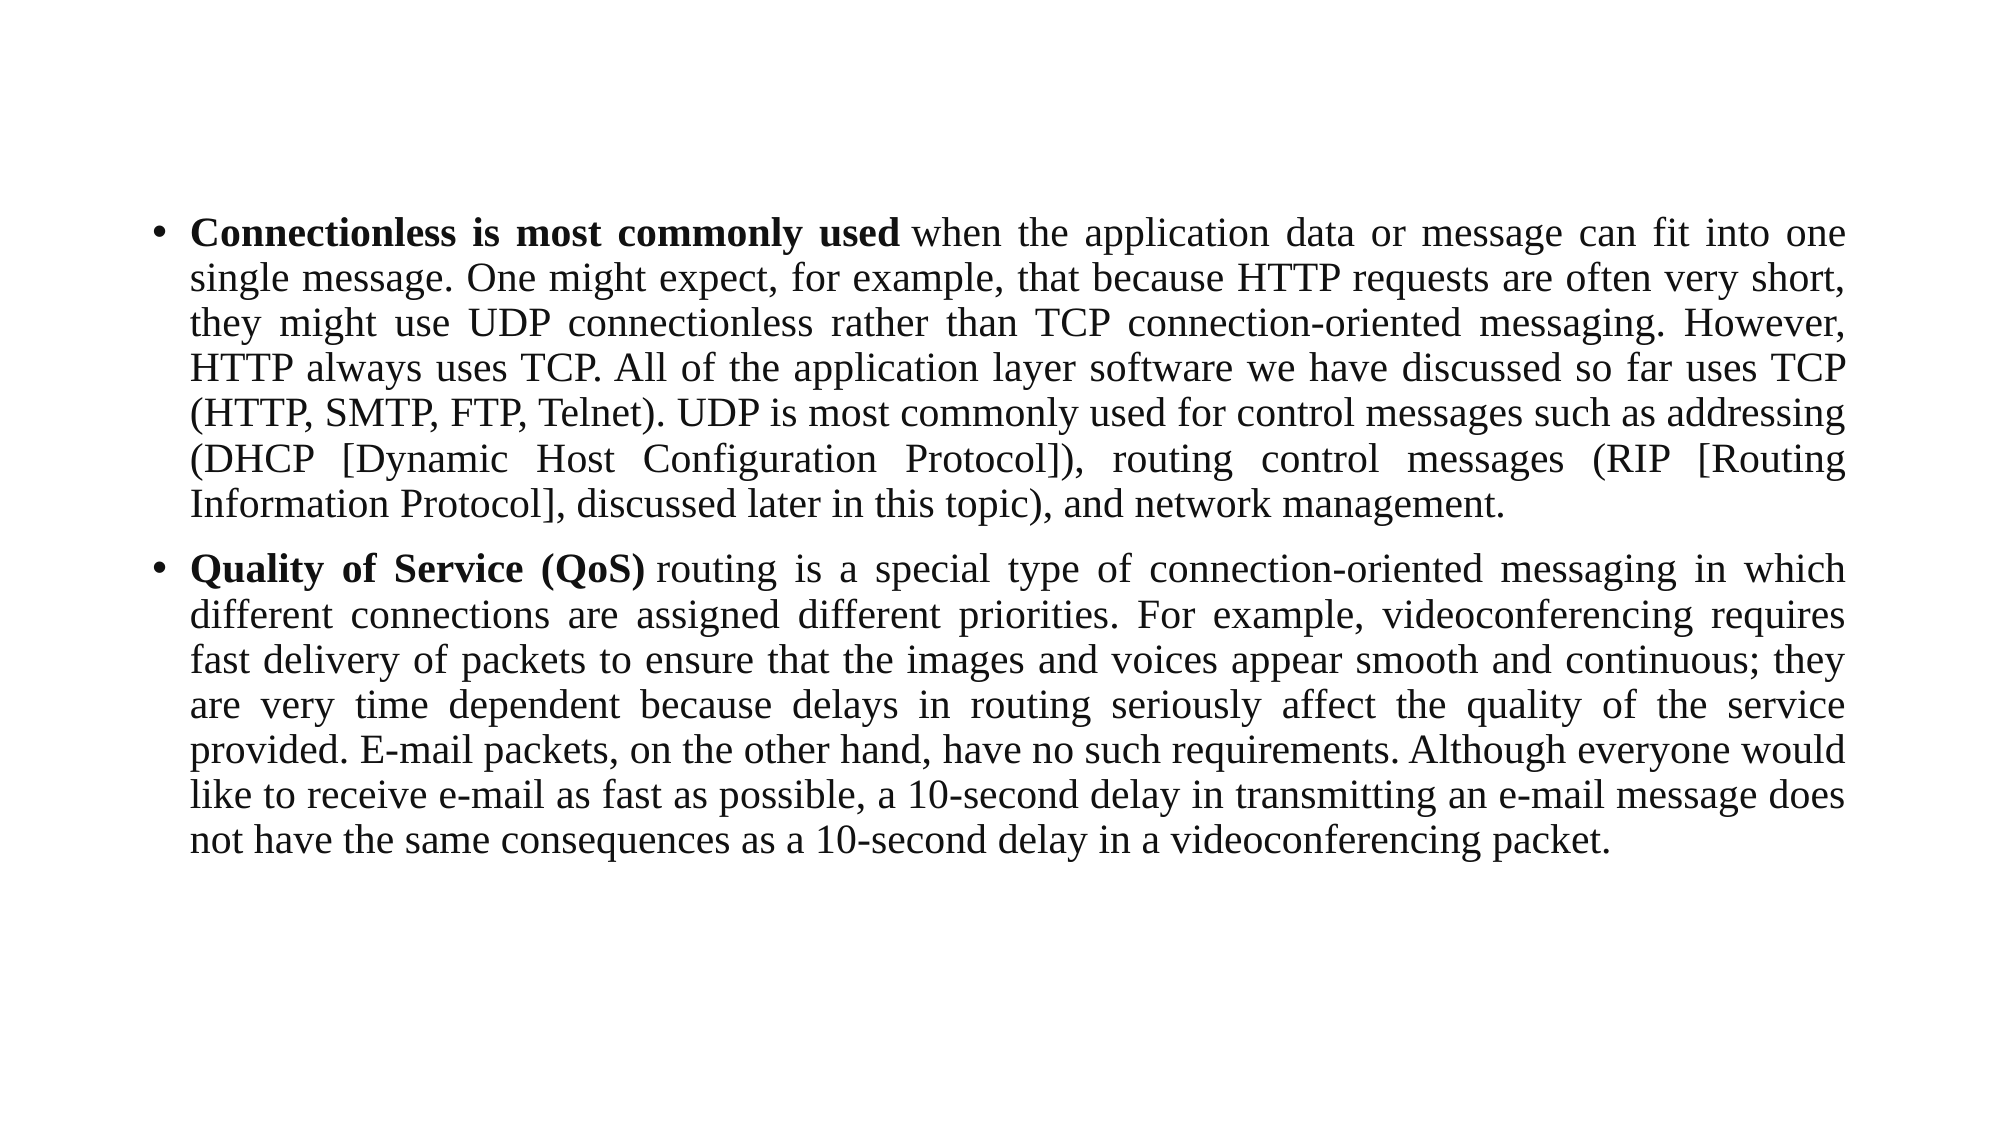

#
Connectionless is most commonly used when the application data or message can fit into one single message. One might expect, for example, that because HTTP requests are often very short, they might use UDP connectionless rather than TCP connection-oriented messaging. However, HTTP always uses TCP. All of the application layer software we have discussed so far uses TCP (HTTP, SMTP, FTP, Telnet). UDP is most commonly used for control messages such as addressing (DHCP [Dynamic Host Configuration Protocol]), routing control messages (RIP [Routing Information Protocol], discussed later in this topic), and network management.
Quality of Service (QoS) routing is a special type of connection-oriented messaging in which different connections are assigned different priorities. For example, videoconferencing requires fast delivery of packets to ensure that the images and voices appear smooth and continuous; they are very time dependent because delays in routing seriously affect the quality of the service provided. E-mail packets, on the other hand, have no such requirements. Although everyone would like to receive e-mail as fast as possible, a 10-second delay in transmitting an e-mail message does not have the same consequences as a 10-second delay in a videoconferencing packet.